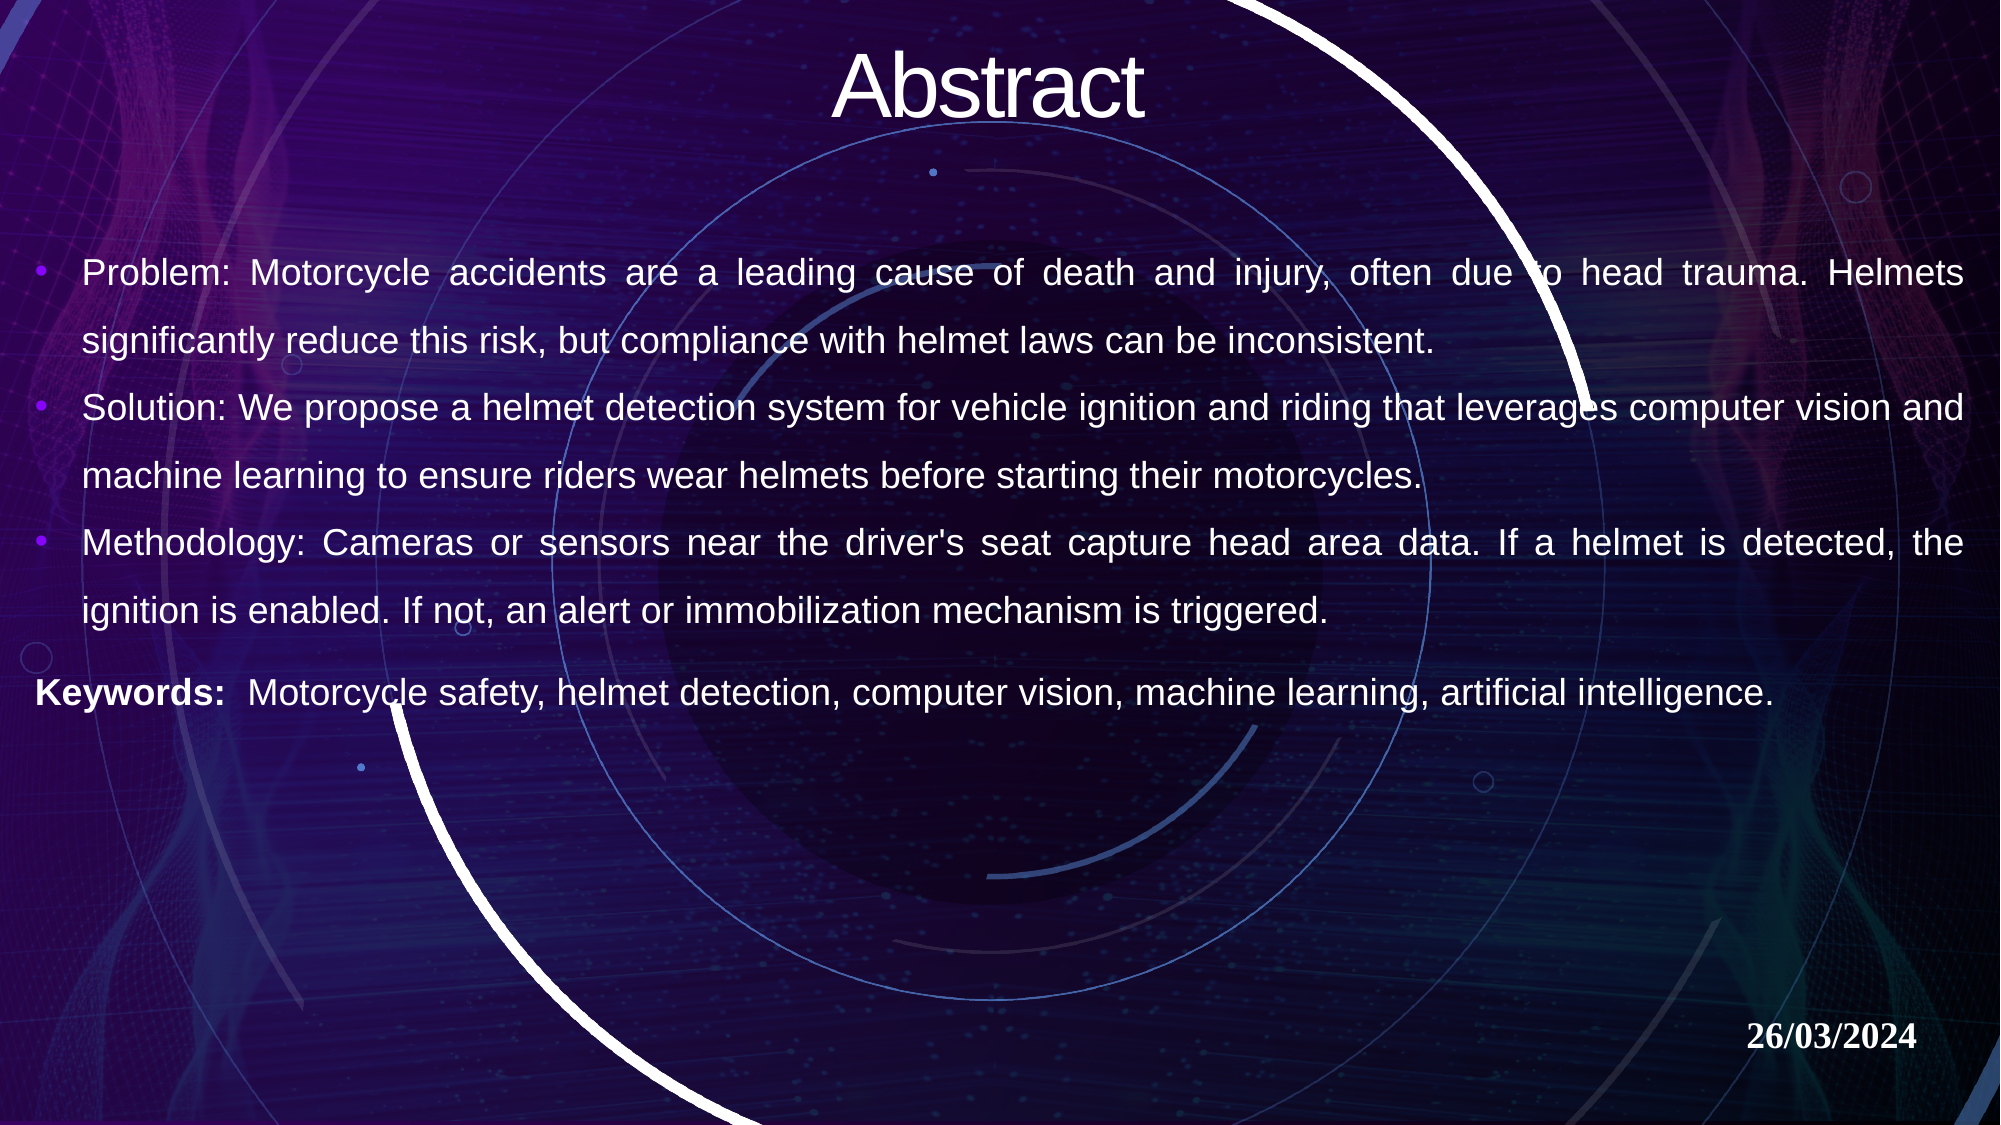

# Abstract
Problem: Motorcycle accidents are a leading cause of death and injury, often due to head trauma. Helmets significantly reduce this risk, but compliance with helmet laws can be inconsistent.
Solution: We propose a helmet detection system for vehicle ignition and riding that leverages computer vision and machine learning to ensure riders wear helmets before starting their motorcycles.
Methodology: Cameras or sensors near the driver's seat capture head area data. If a helmet is detected, the ignition is enabled. If not, an alert or immobilization mechanism is triggered.
Keywords:  Motorcycle safety, helmet detection, computer vision, machine learning, artificial intelligence.
26/03/2024